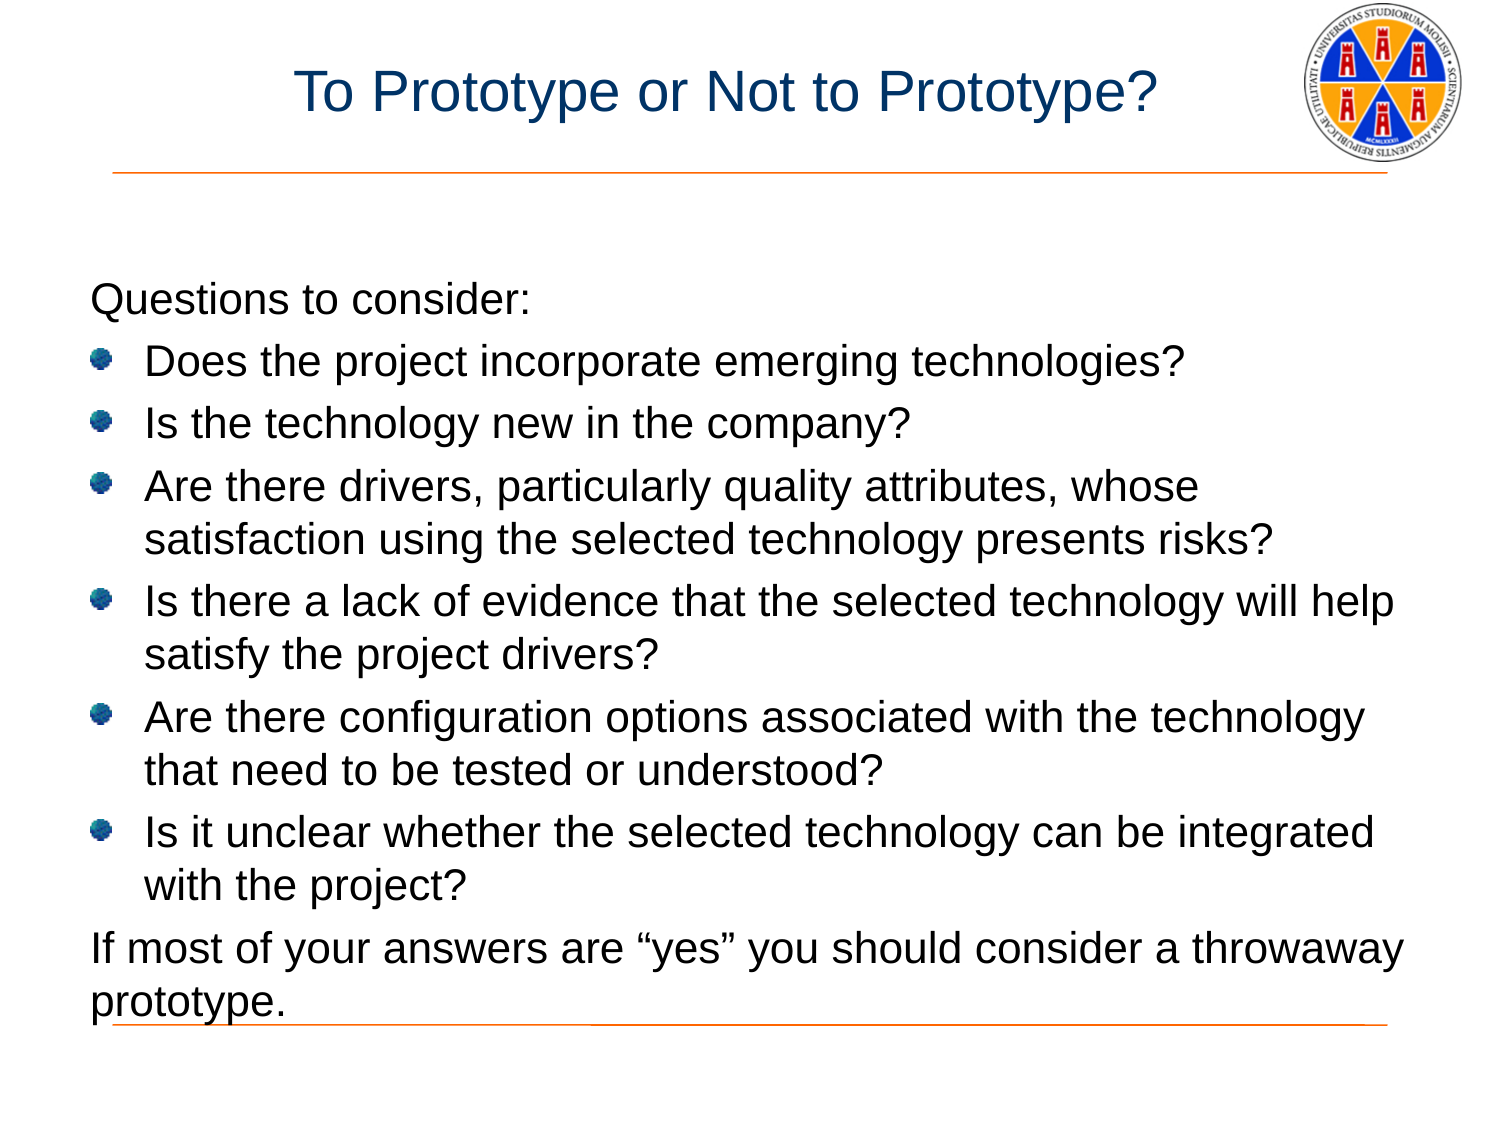

# To Prototype or Not to Prototype?
Questions to consider:
Does the project incorporate emerging technologies?
Is the technology new in the company?
Are there drivers, particularly quality attributes, whose satisfaction using the selected technology presents risks?
Is there a lack of evidence that the selected technology will help satisfy the project drivers?
Are there configuration options associated with the technology that need to be tested or understood?
Is it unclear whether the selected technology can be integrated with the project?
If most of your answers are “yes” you should consider a throwaway prototype.